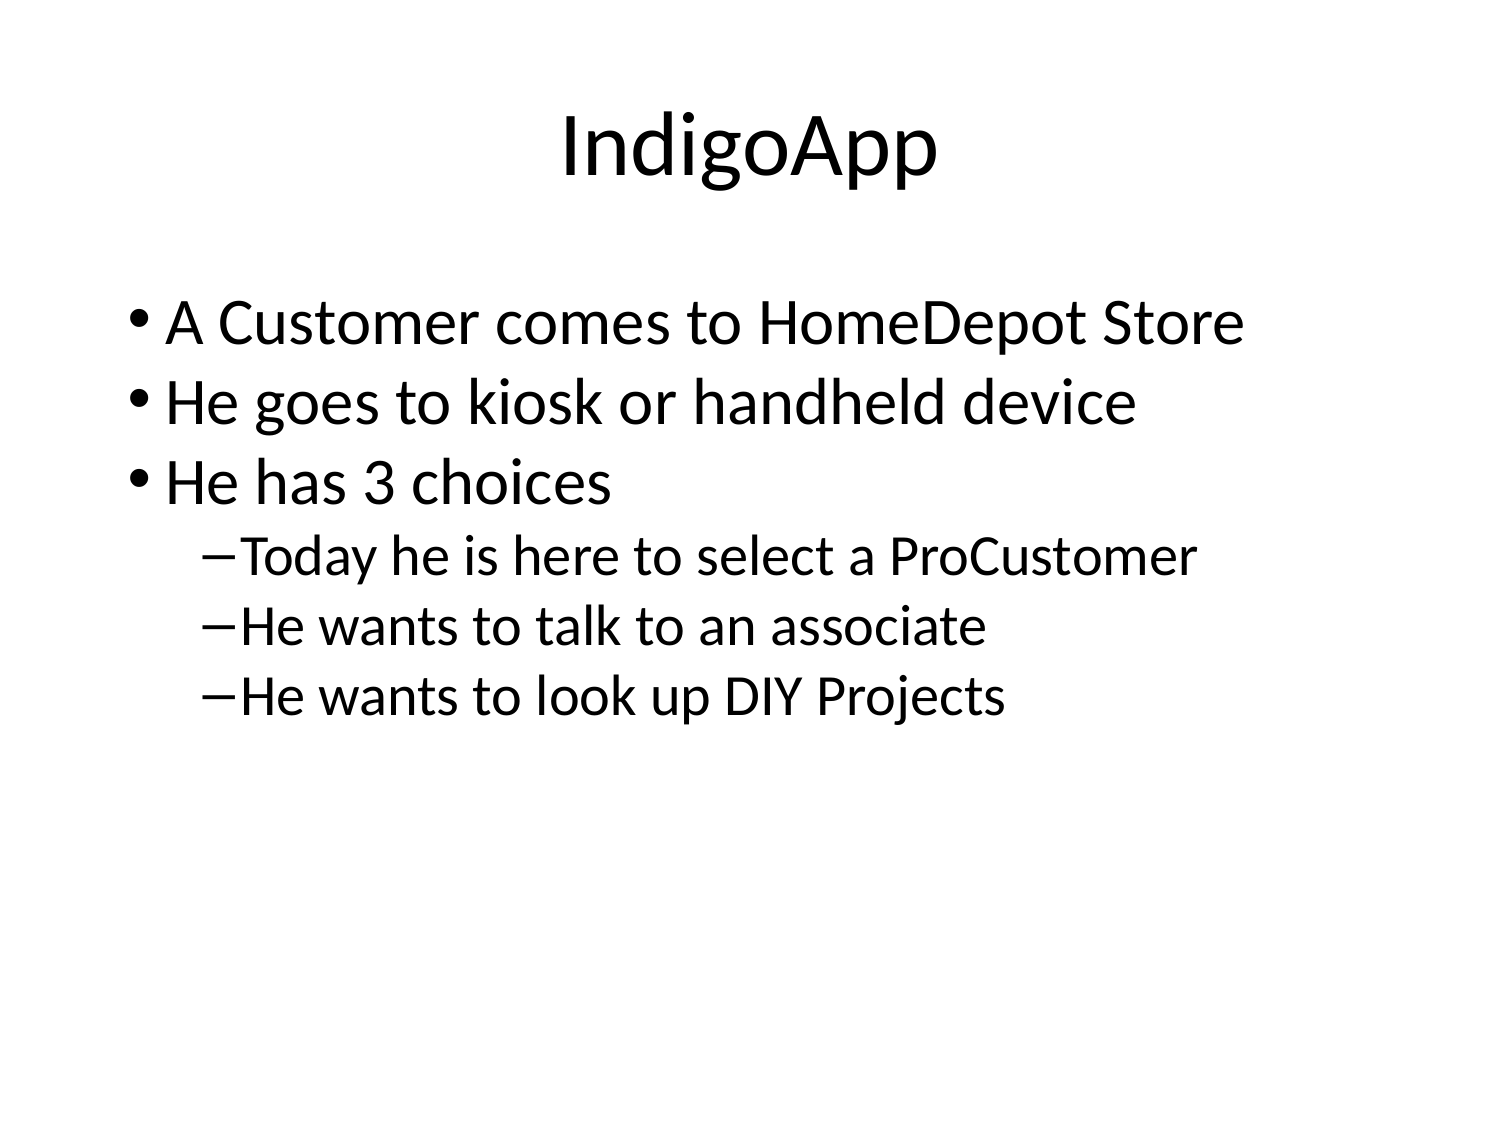

# IndigoApp
A Customer comes to HomeDepot Store
He goes to kiosk or handheld device
He has 3 choices
Today he is here to select a ProCustomer
He wants to talk to an associate
He wants to look up DIY Projects